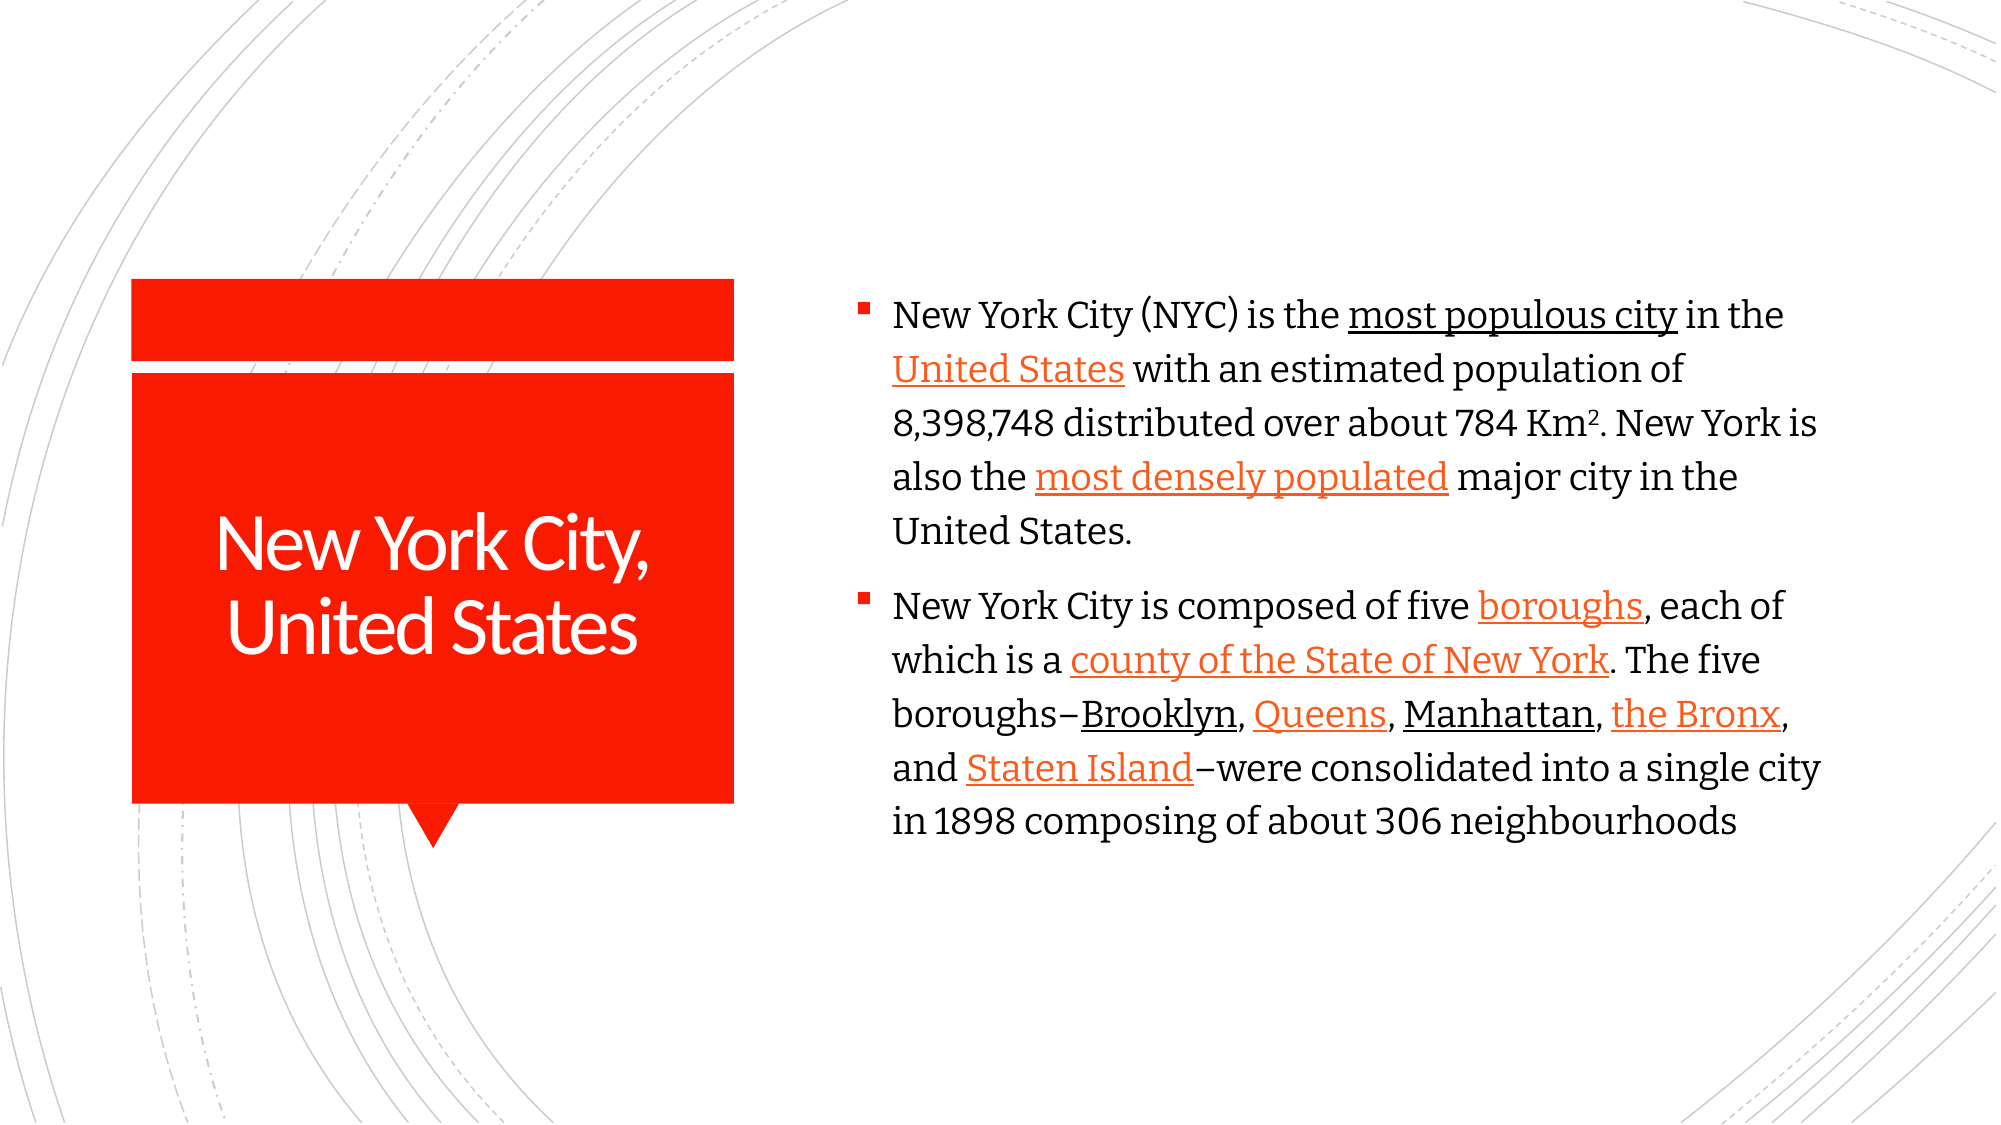

New York City (NYC) is the most populous city in the United States with an estimated population of 8,398,748 distributed over about 784 Km2. New York is also the most densely populated major city in the United States.
New York City is composed of five boroughs, each of which is a county of the State of New York. The five boroughs–Brooklyn, Queens, Manhattan, the Bronx, and Staten Island–were consolidated into a single city in 1898 composing of about 306 neighbourhoods
# New York City, United States